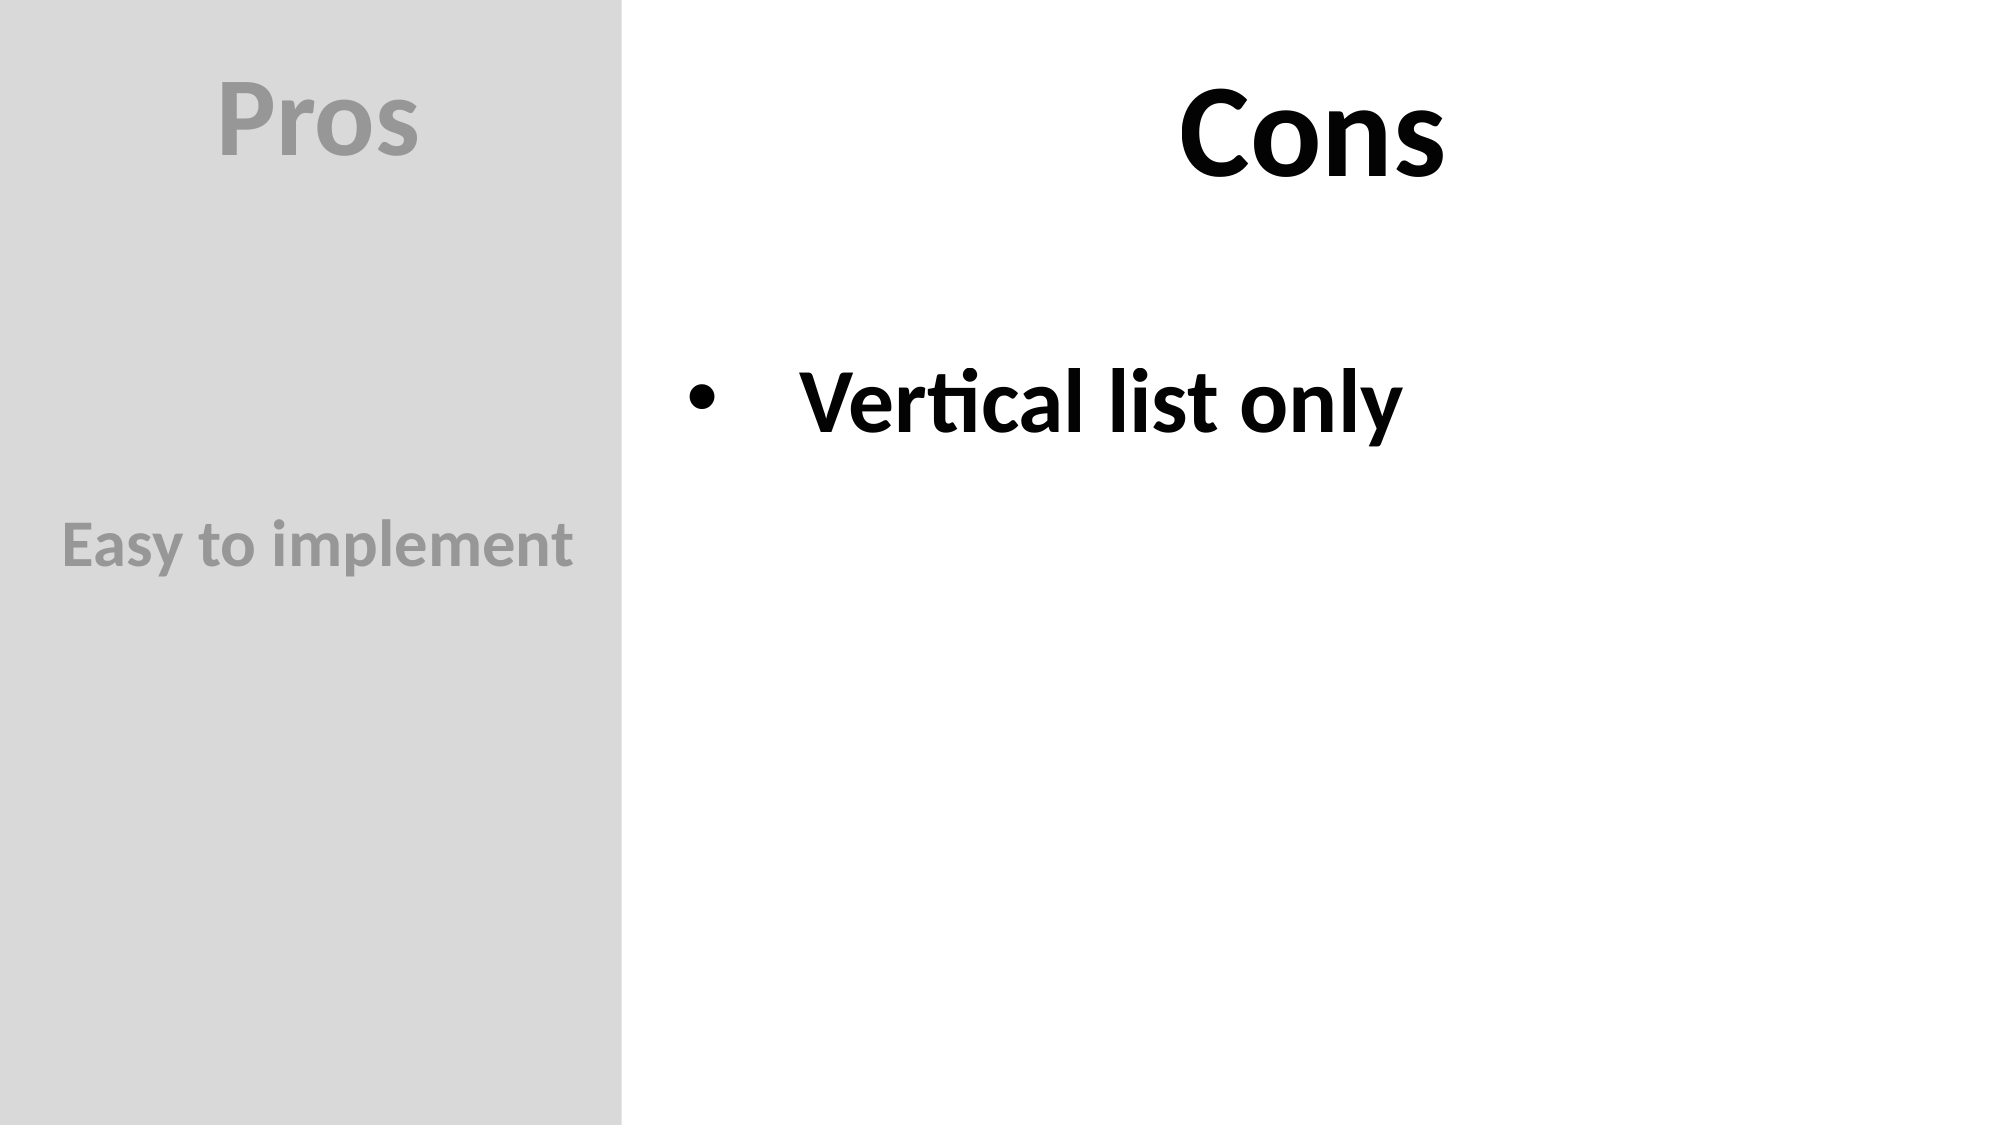

Pros
Cons
Vertical list only
Easy to implement